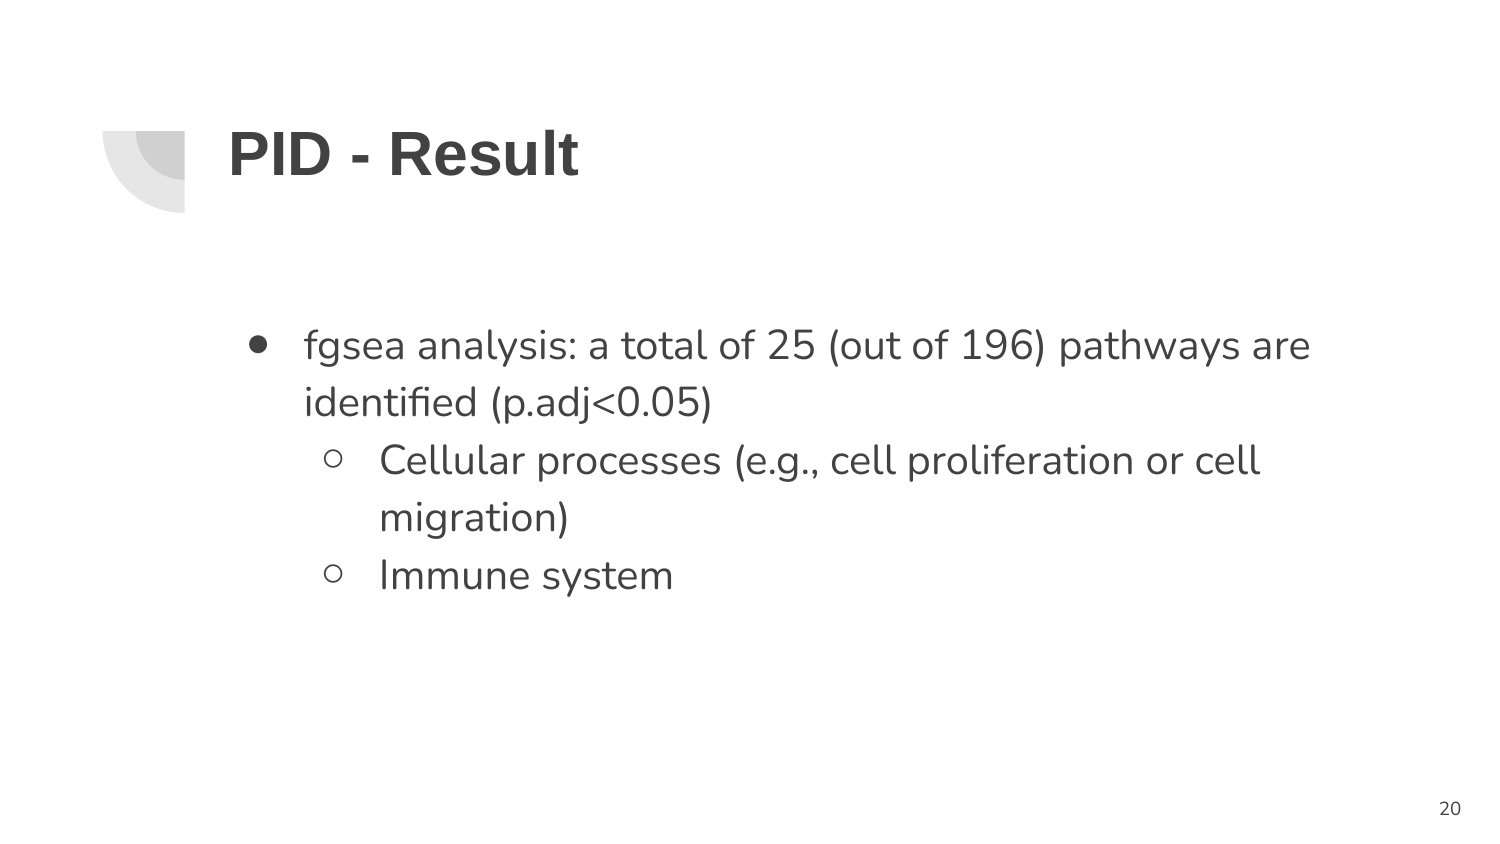

# PID - Result
fgsea analysis: a total of 25 (out of 196) pathways are identified (p.adj<0.05)
Cellular processes (e.g., cell proliferation or cell migration)
Immune system
20